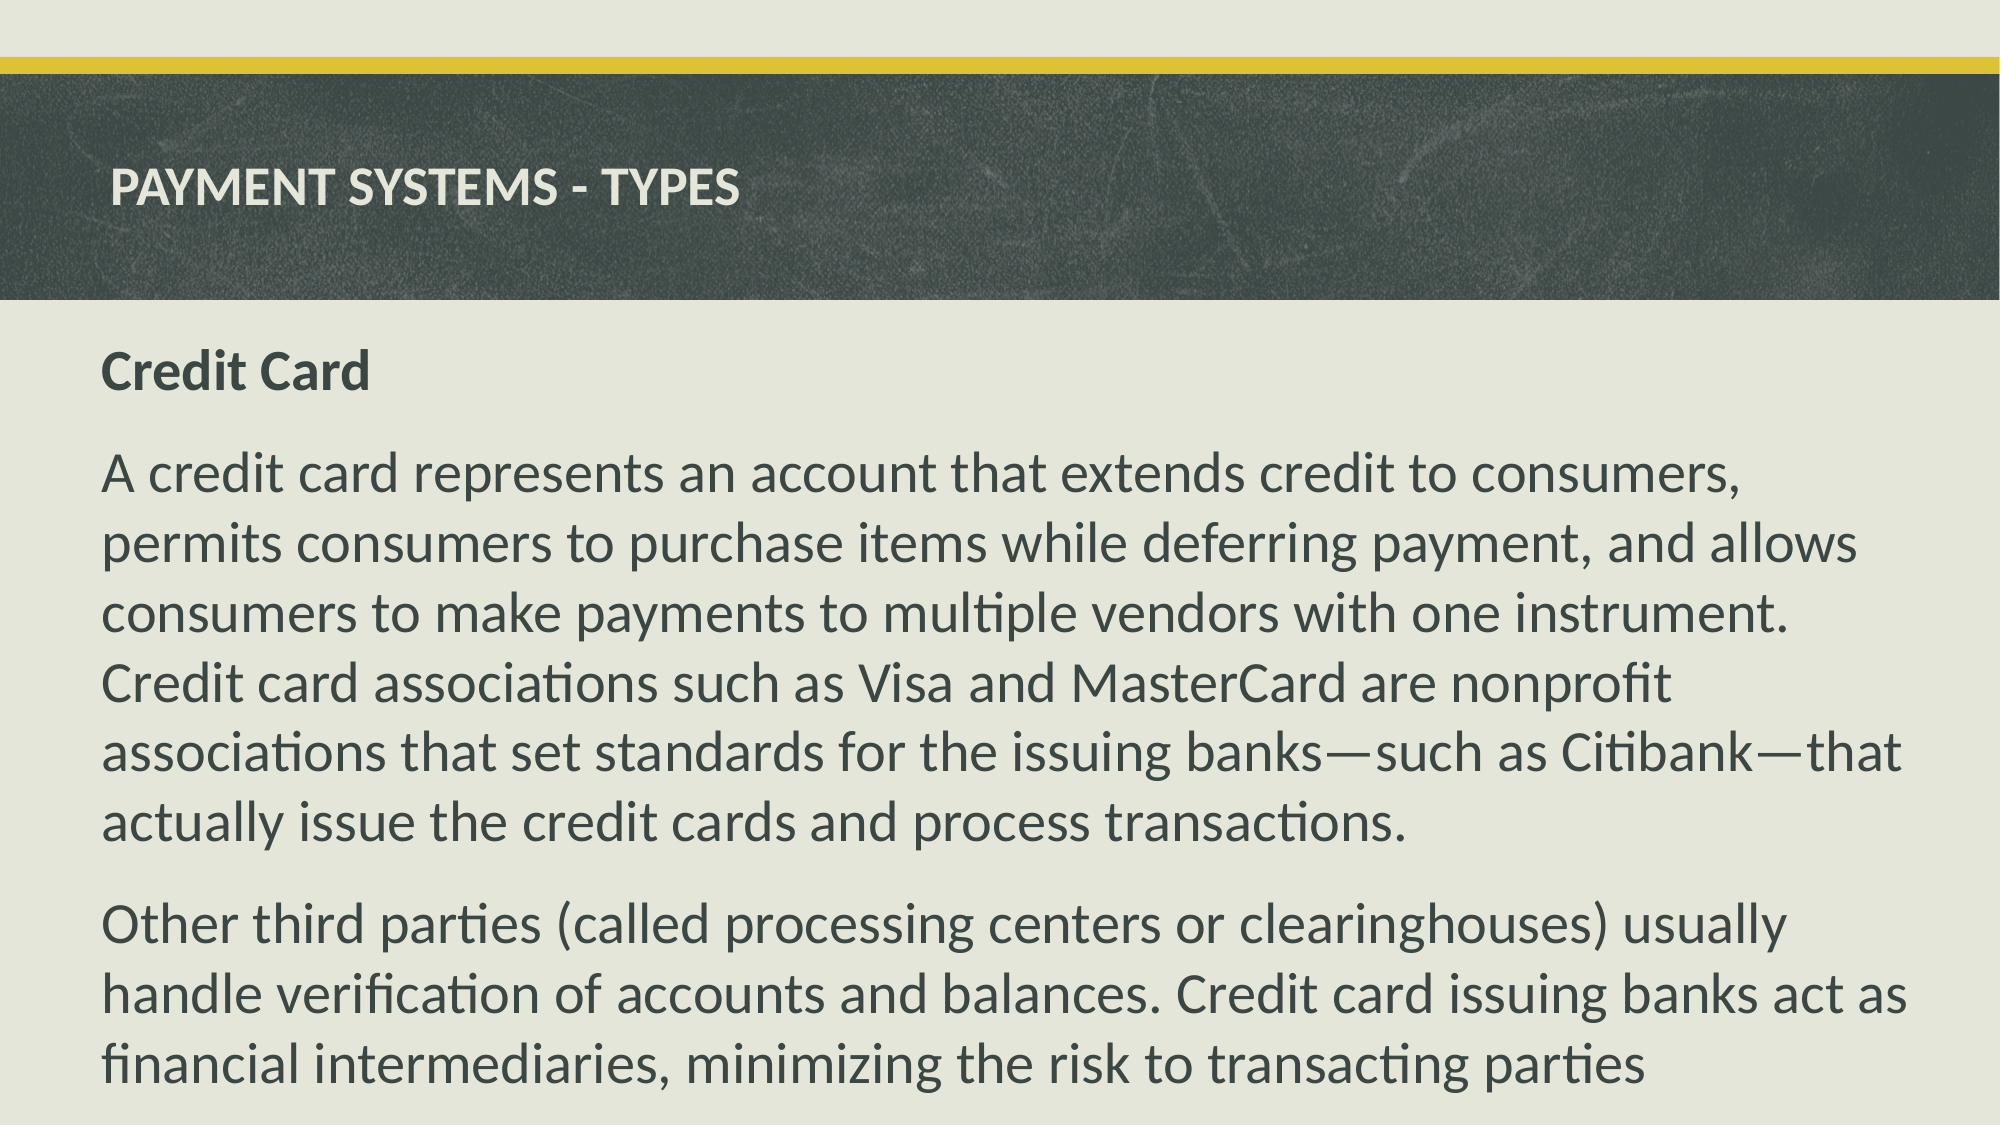

# PAYMENT SYSTEMS - TYPES
Credit Card
A credit card represents an account that extends credit to consumers, permits consumers to purchase items while deferring payment, and allows consumers to make payments to multiple vendors with one instrument. Credit card associations such as Visa and MasterCard are nonprofit associations that set standards for the issuing banks—such as Citibank—that actually issue the credit cards and process transactions.
Other third parties (called processing centers or clearinghouses) usually handle verification of accounts and balances. Credit card issuing banks act as financial intermediaries, minimizing the risk to transacting parties